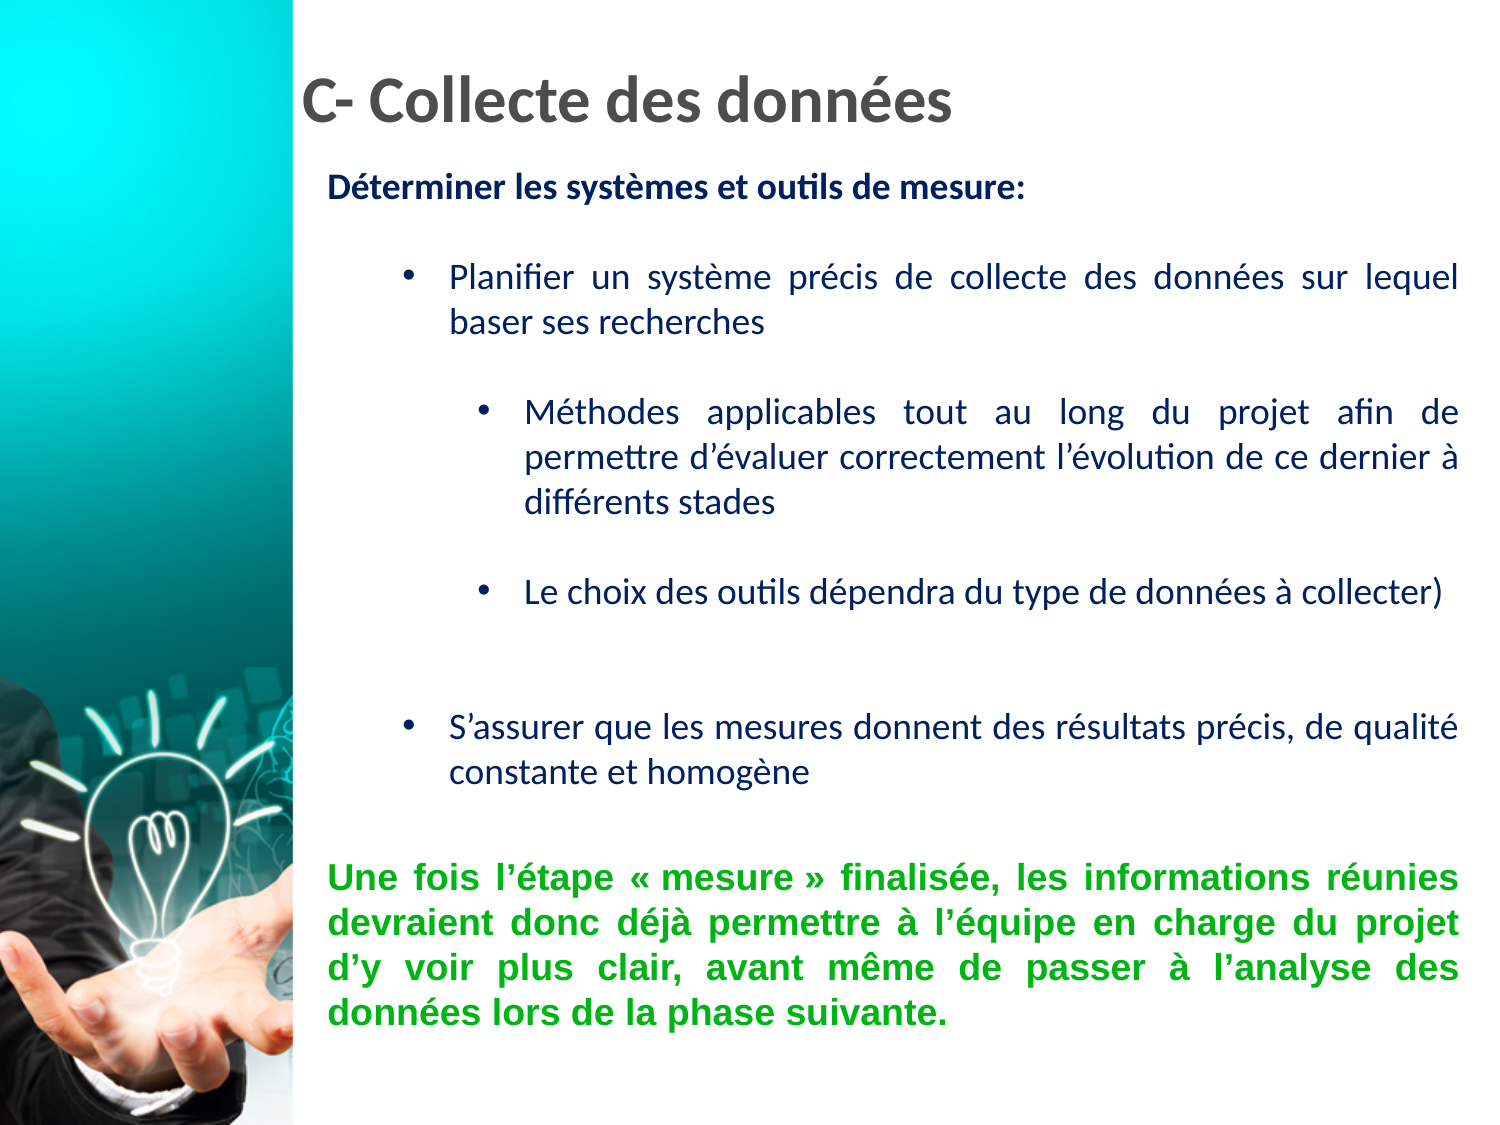

# C- Collecte des données
Déterminer les systèmes et outils de mesure:

Planifier un système précis de collecte des données sur lequel baser ses recherches

Méthodes applicables tout au long du projet afin de permettre d’évaluer correctement l’évolution de ce dernier à différents stades

Le choix des outils dépendra du type de données à collecter)

S’assurer que les mesures donnent des résultats précis, de qualité constante et homogène
Une fois l’étape « mesure » finalisée, les informations réunies devraient donc déjà permettre à l’équipe en charge du projet d’y voir plus clair, avant même de passer à l’analyse des données lors de la phase suivante.